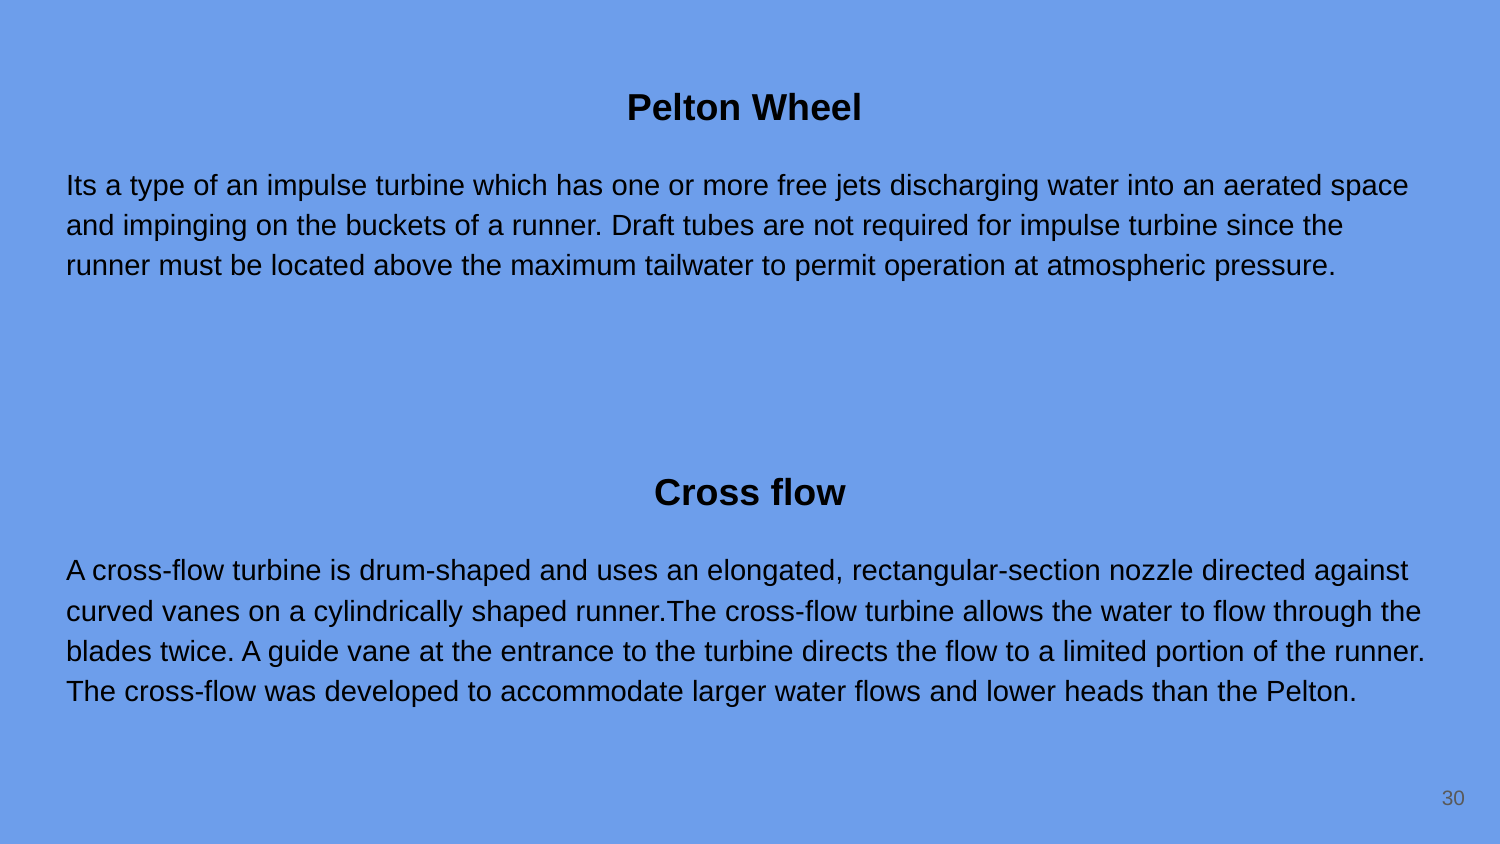

Pelton Wheel
Its a type of an impulse turbine which has one or more free jets discharging water into an aerated space and impinging on the buckets of a runner. Draft tubes are not required for impulse turbine since the runner must be located above the maximum tailwater to permit operation at atmospheric pressure.

Cross flow
A cross-flow turbine is drum-shaped and uses an elongated, rectangular-section nozzle directed against curved vanes on a cylindrically shaped runner.The cross-flow turbine allows the water to flow through the blades twice. A guide vane at the entrance to the turbine directs the flow to a limited portion of the runner. The cross-flow was developed to accommodate larger water flows and lower heads than the Pelton.

30